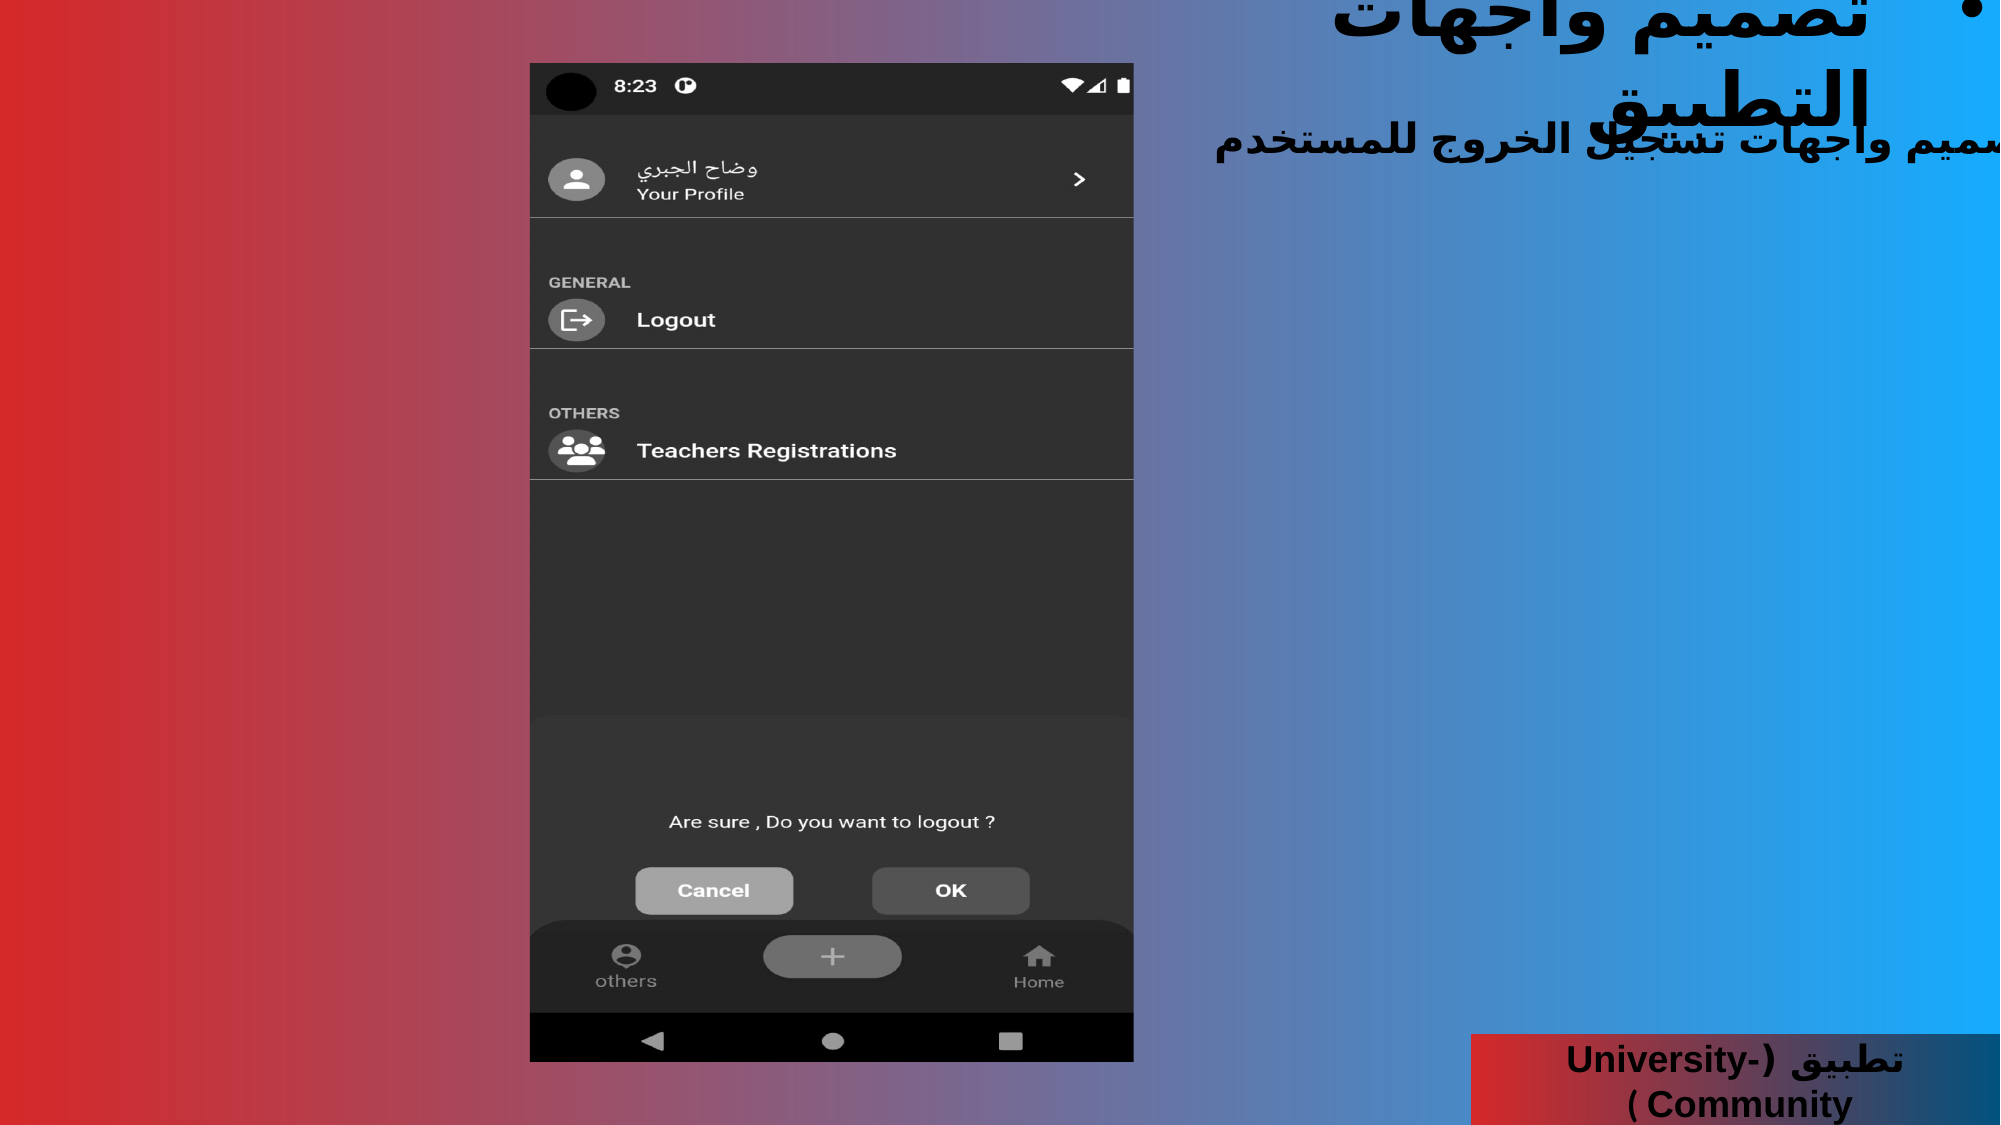

تصميم واجهات التطبيق

تصميم واجهات تسجيل الخروج للمستخدم
تطبيق (University-Community )